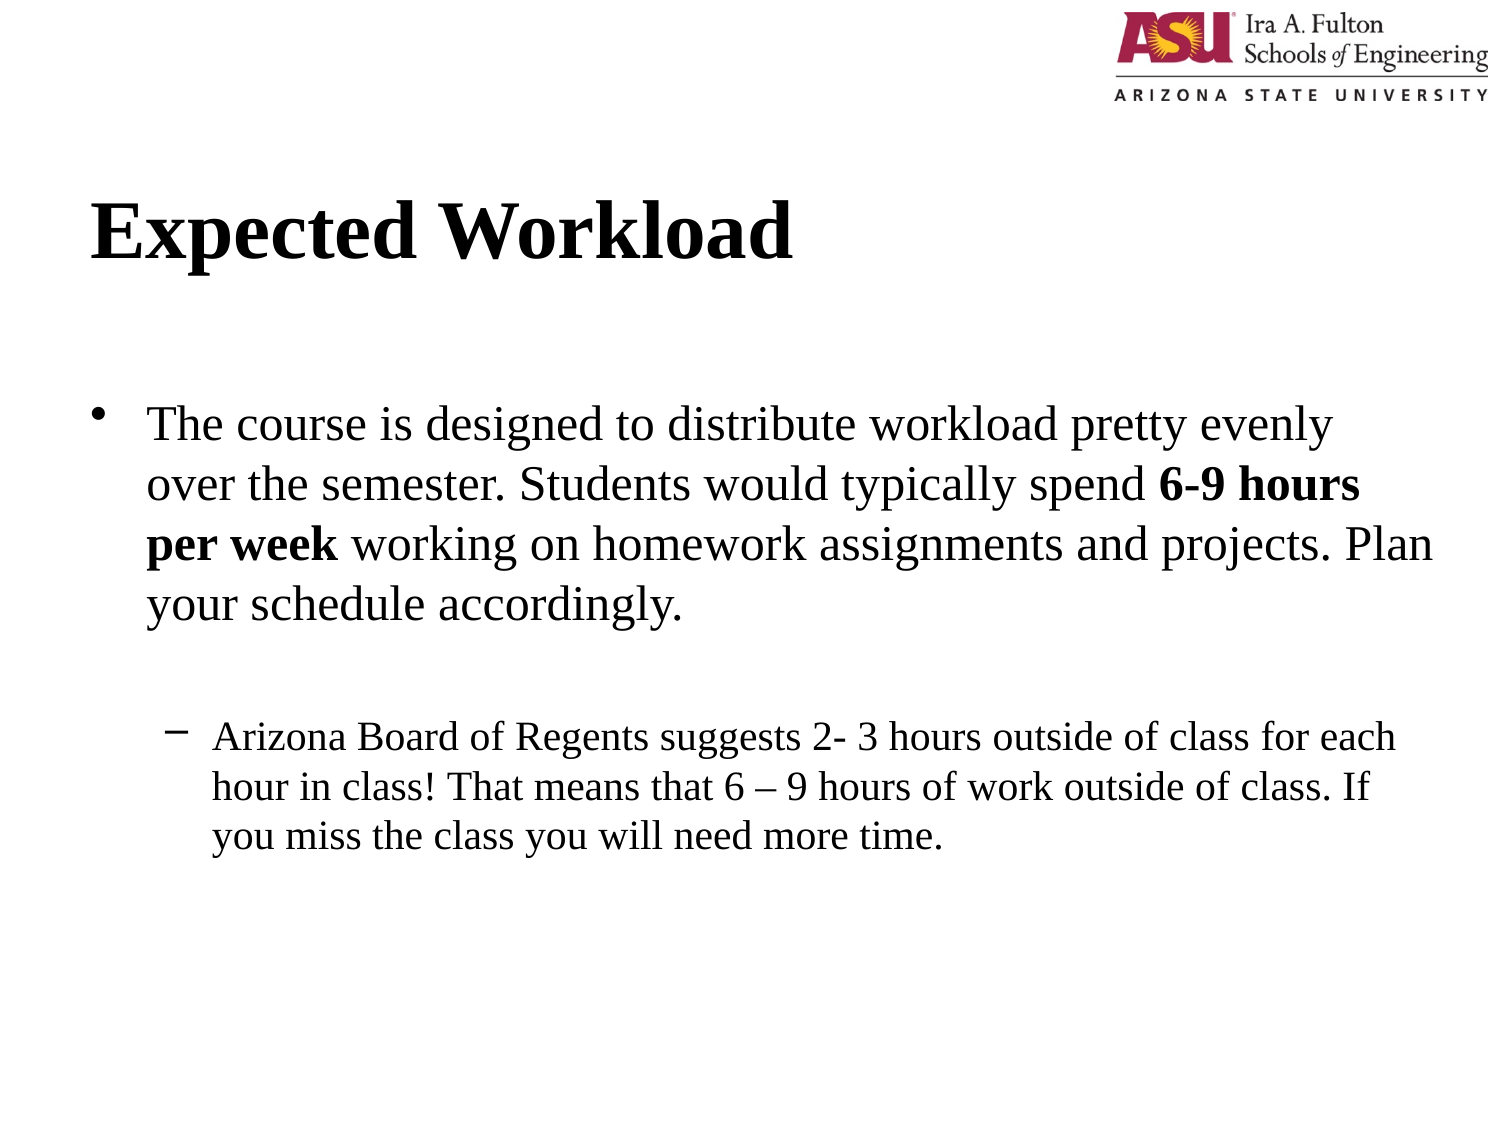

# Expected Workload

The course is designed to distribute workload pretty evenly over the semester. Students would typically spend 6-9 hours per week working on homework assignments and projects. Plan your schedule accordingly.

Arizona Board of Regents suggests 2- 3 hours outside of class for each hour in class! That means that 6 – 9 hours of work outside of class. If you miss the class you will need more time.

1/7/2019